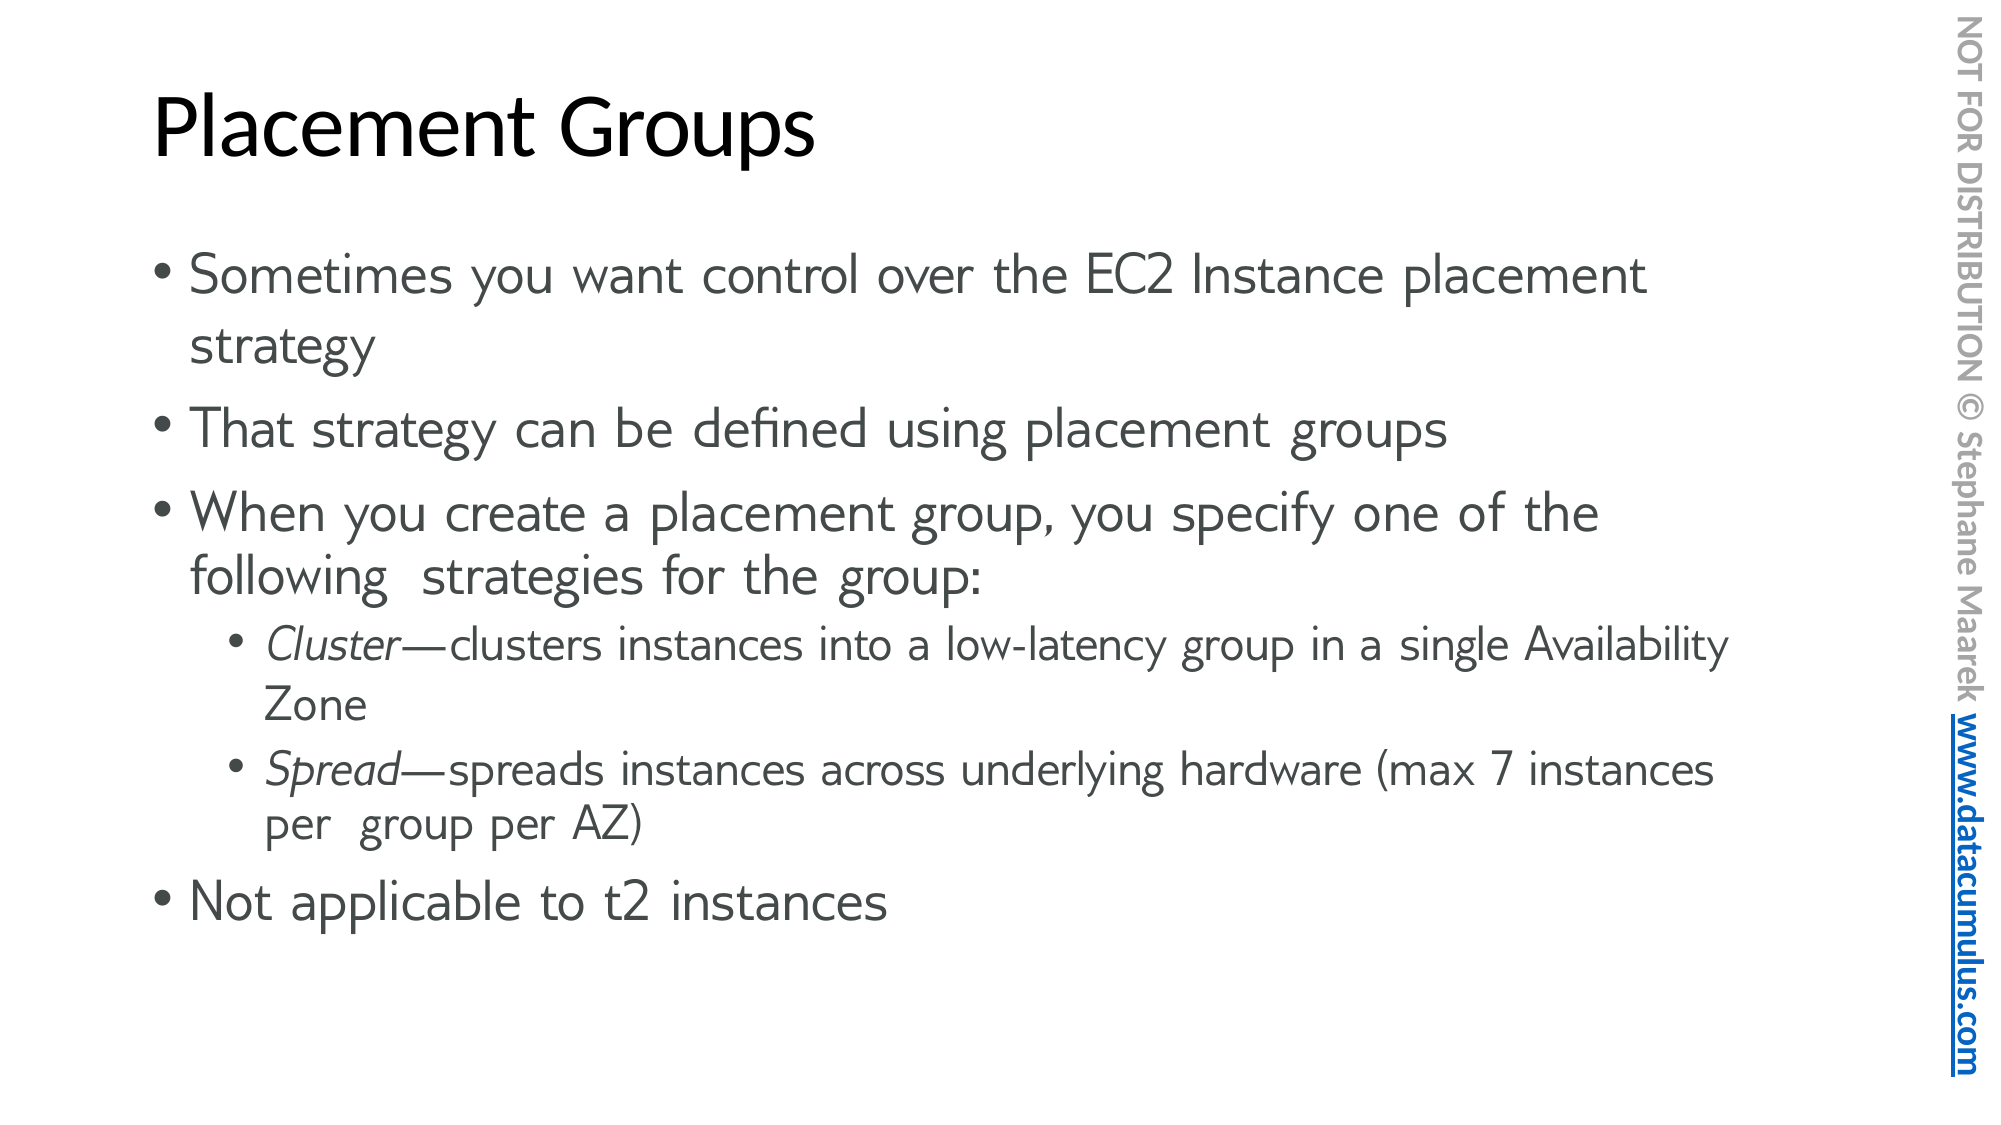

NOT FOR DISTRIBUTION © Stephane Maarek www.datacumulus.com
# Placement Groups
Sometimes you want control over the EC2 Instance placement strategy
That strategy can be defined using placement groups
When you create a placement group, you specify one of the following  strategies for the group:
Cluster—clusters instances into a low-latency group in a single Availability Zone
Spread—spreads instances across underlying hardware (max 7 instances per  group per AZ)
Not applicable to t2 instances
© Stephane Maarek